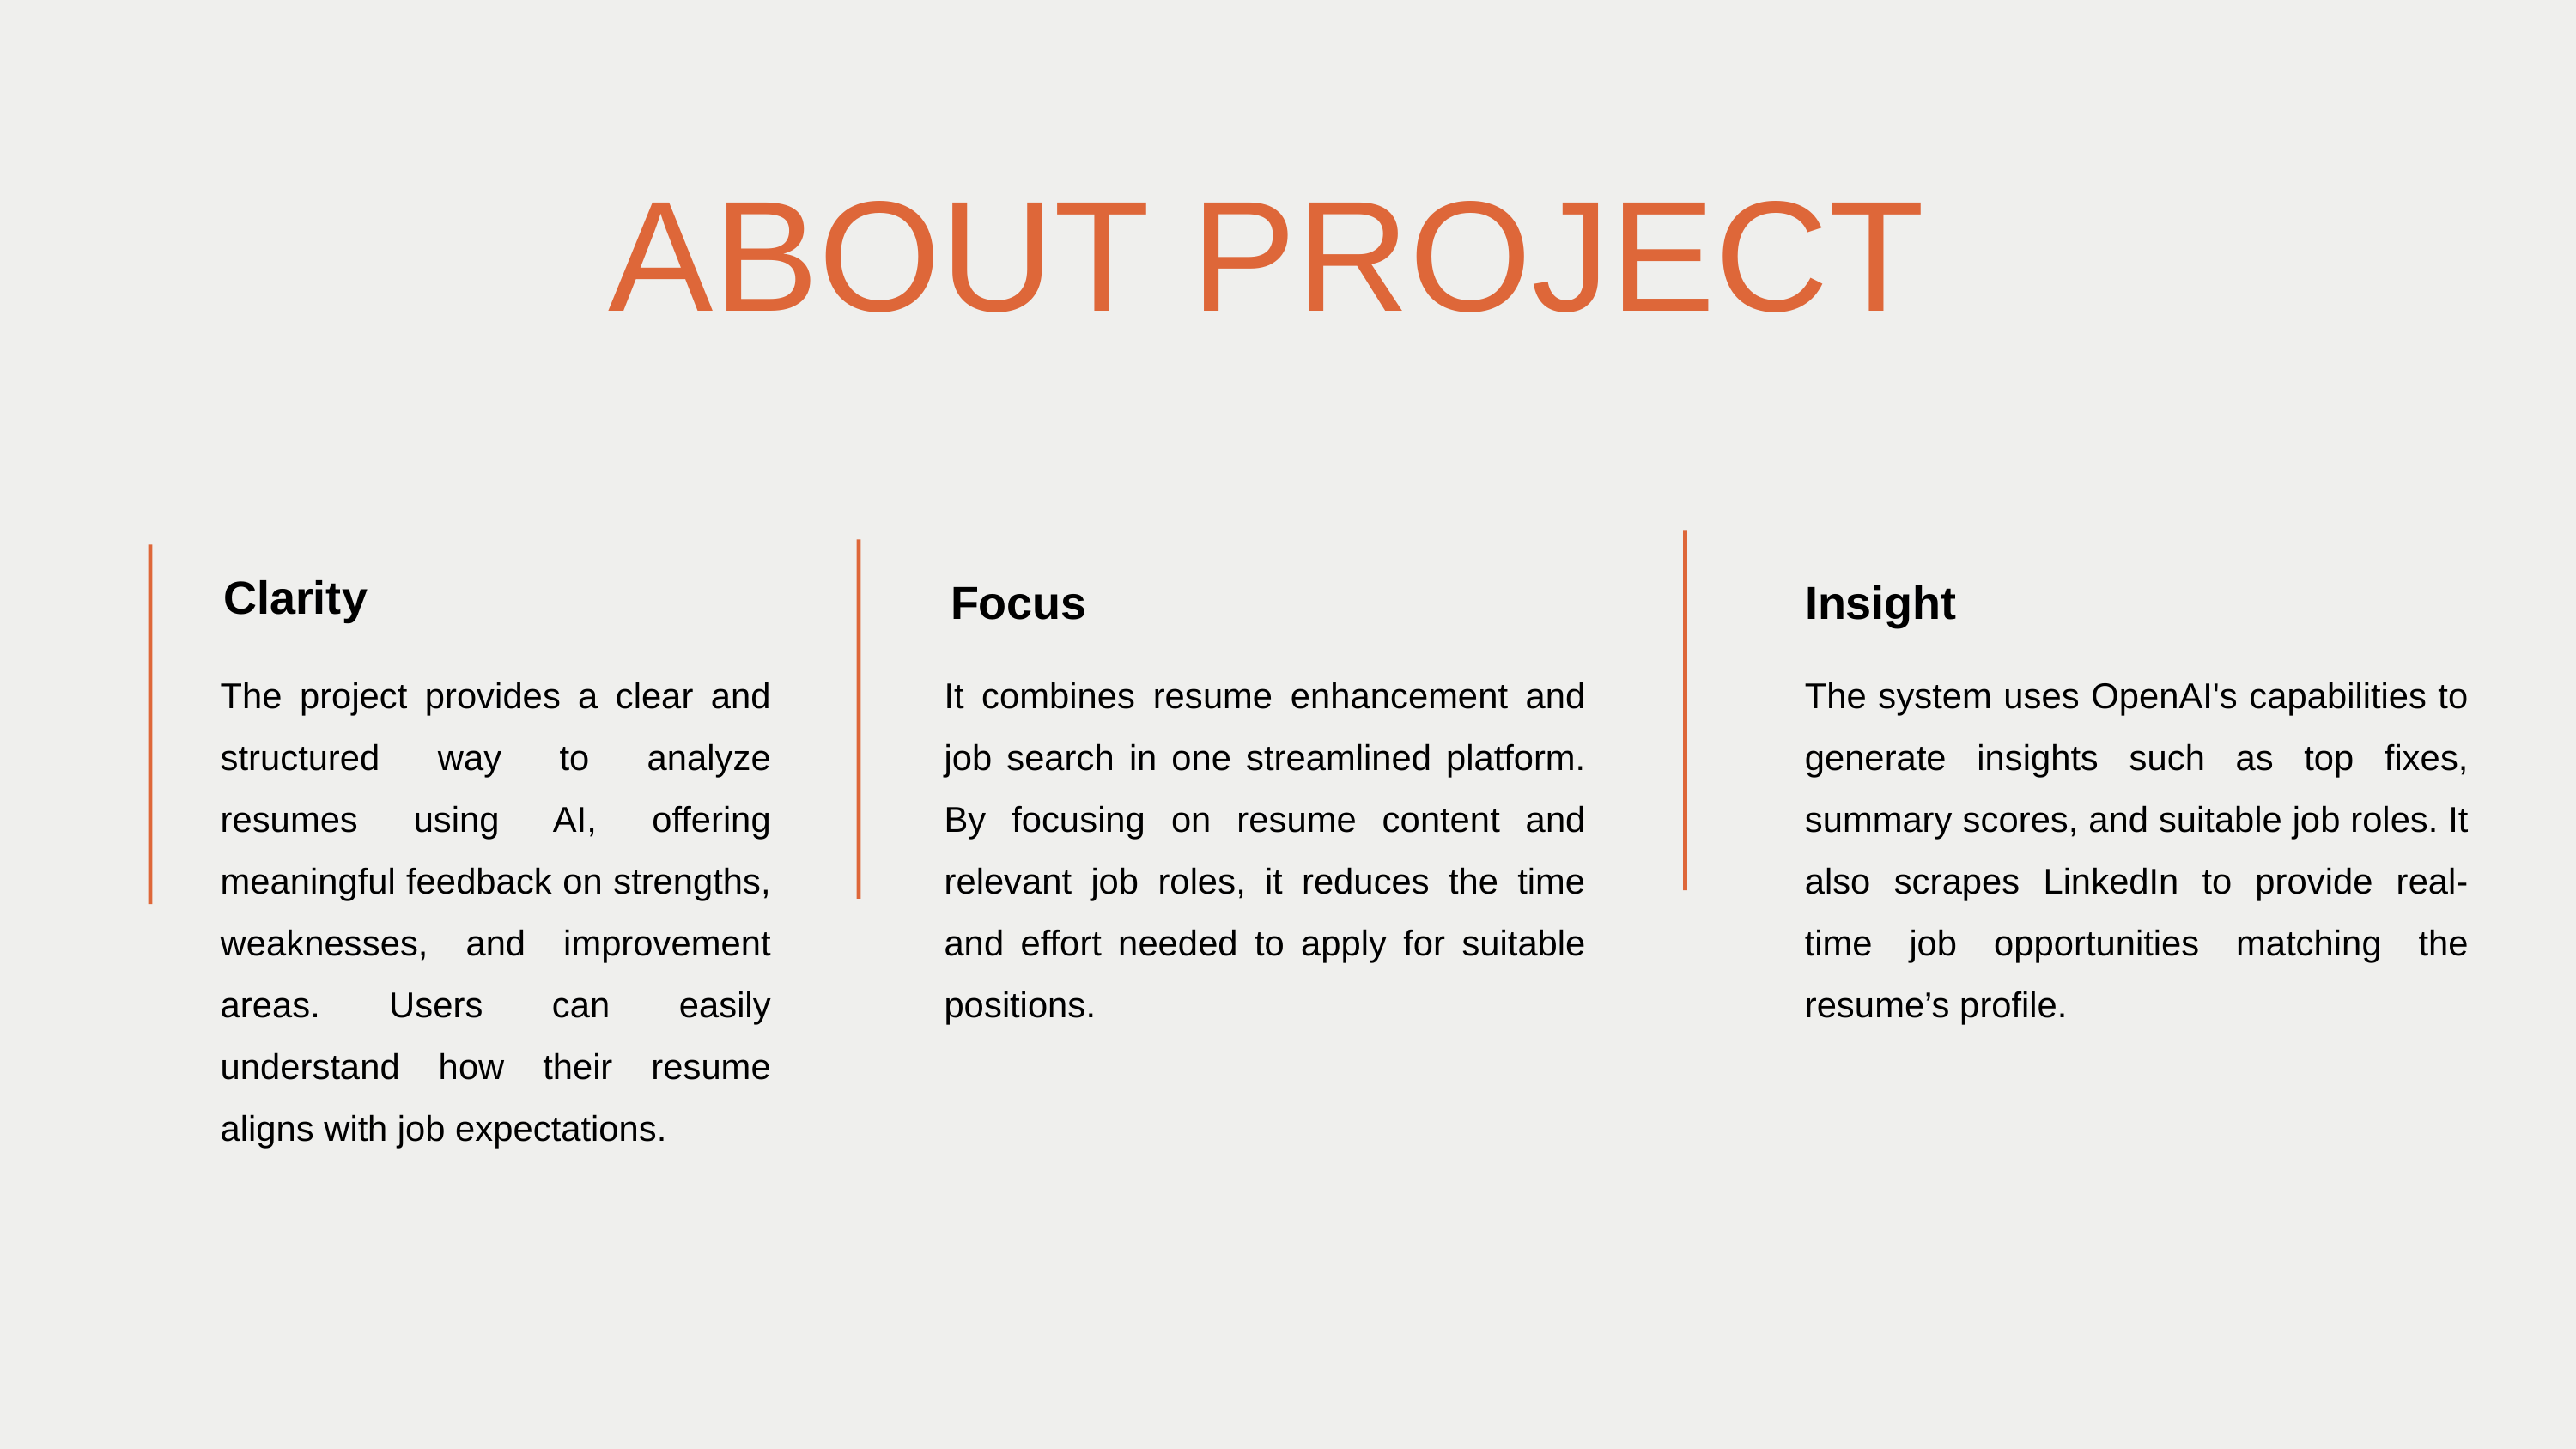

ABOUT PROJECT

Clarity

Focus
Insight

It combines resume enhancement and job search in one streamlined platform. By focusing on resume content and relevant job roles, it reduces the time and effort needed to apply for suitable positions.
The system uses OpenAI's capabilities to generate insights such as top fixes, summary scores, and suitable job roles. It also scrapes LinkedIn to provide real-time job opportunities matching the resume’s profile.

The project provides a clear and structured way to analyze resumes using AI, offering meaningful feedback on strengths, weaknesses, and improvement areas. Users can easily understand how their resume aligns with job expectations.